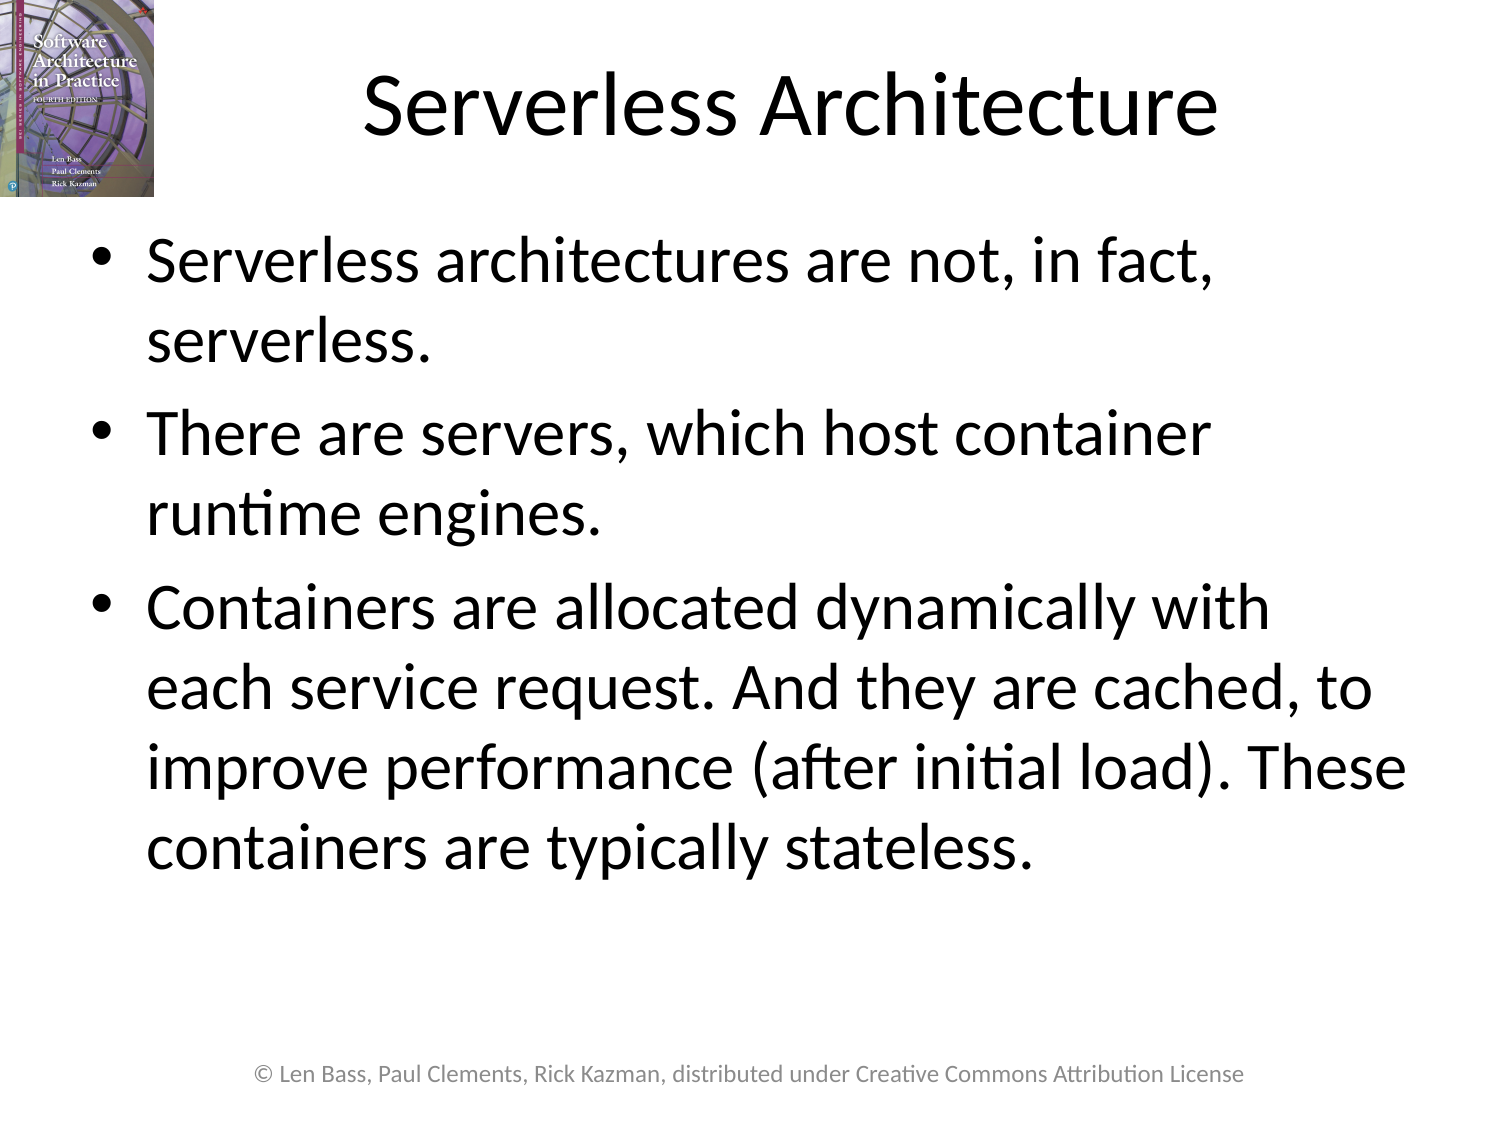

# Serverless Architecture
Serverless architectures are not, in fact, serverless.
There are servers, which host container runtime engines.
Containers are allocated dynamically with each service request. And they are cached, to improve performance (after initial load). These containers are typically stateless.
© Len Bass, Paul Clements, Rick Kazman, distributed under Creative Commons Attribution License